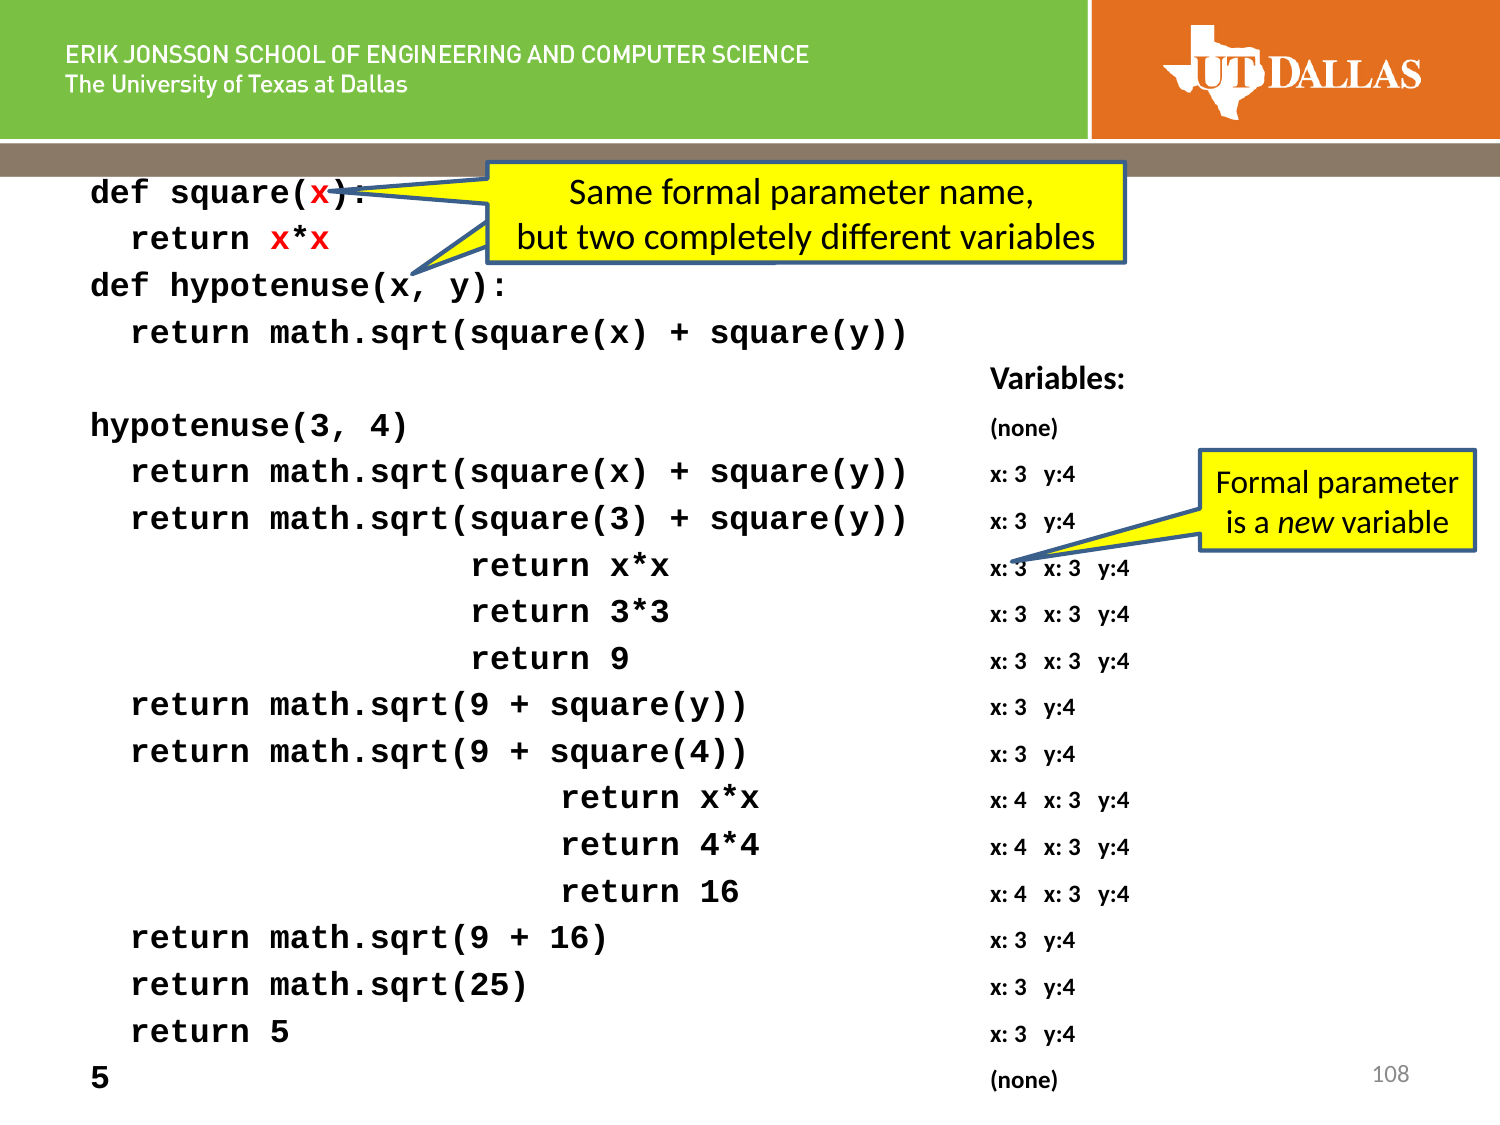

#
Same formal parameter name,
but two completely different variables
def square(x):
  return x*x
def hypotenuse(x, y):
  return math.sqrt(square(x) + square(y))
						Variables:
hypotenuse(3, 4)				(none)
  return math.sqrt(square(x) + square(y))	x: 3   y:4
  return math.sqrt(square(3) + square(y))	x: 3   y:4
    		    return x*x			x: 3   x: 3   y:4
    		    return 3*3			x: 3   x: 3   y:4
    		    return 9			x: 3   x: 3   y:4
  return math.sqrt(9 + square(y))		x: 3   y:4
  return math.sqrt(9 + square(4))		x: 3   y:4
    			 return x*x		x: 4   x: 3   y:4
    			 return 4*4		x: 4   x: 3   y:4
    			 return 16		x: 4   x: 3   y:4
  return math.sqrt(9 + 16)			x: 3   y:4
  return math.sqrt(25)				x: 3   y:4
  return 5					x: 3   y:4
5						(none)
Same formal parameter name
Formal parameter is a new variable
108